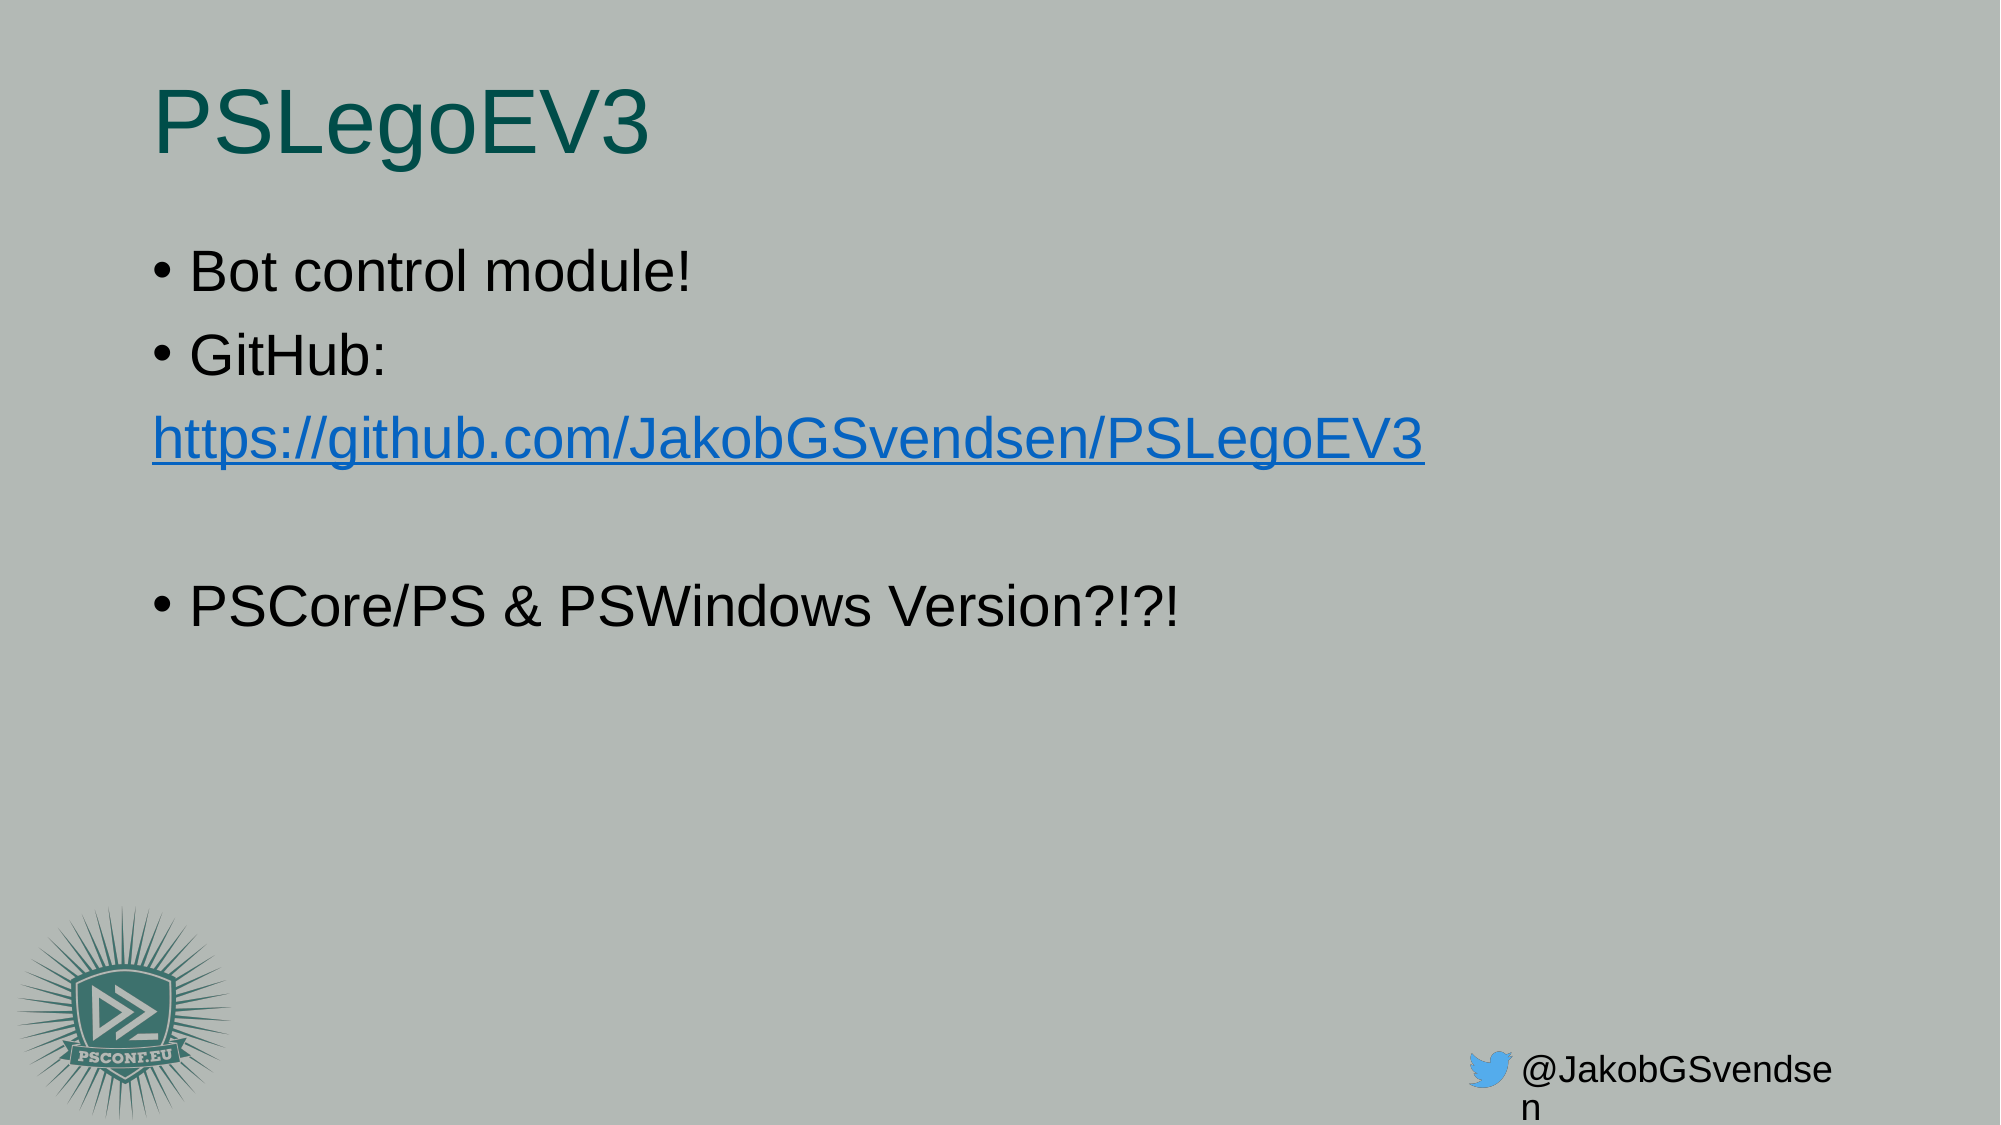

# PSLegoEV3
Bot control module!
GitHub:
https://github.com/JakobGSvendsen/PSLegoEV3

PSCore/PS & PSWindows Version?!?!

@JakobGSvendsen